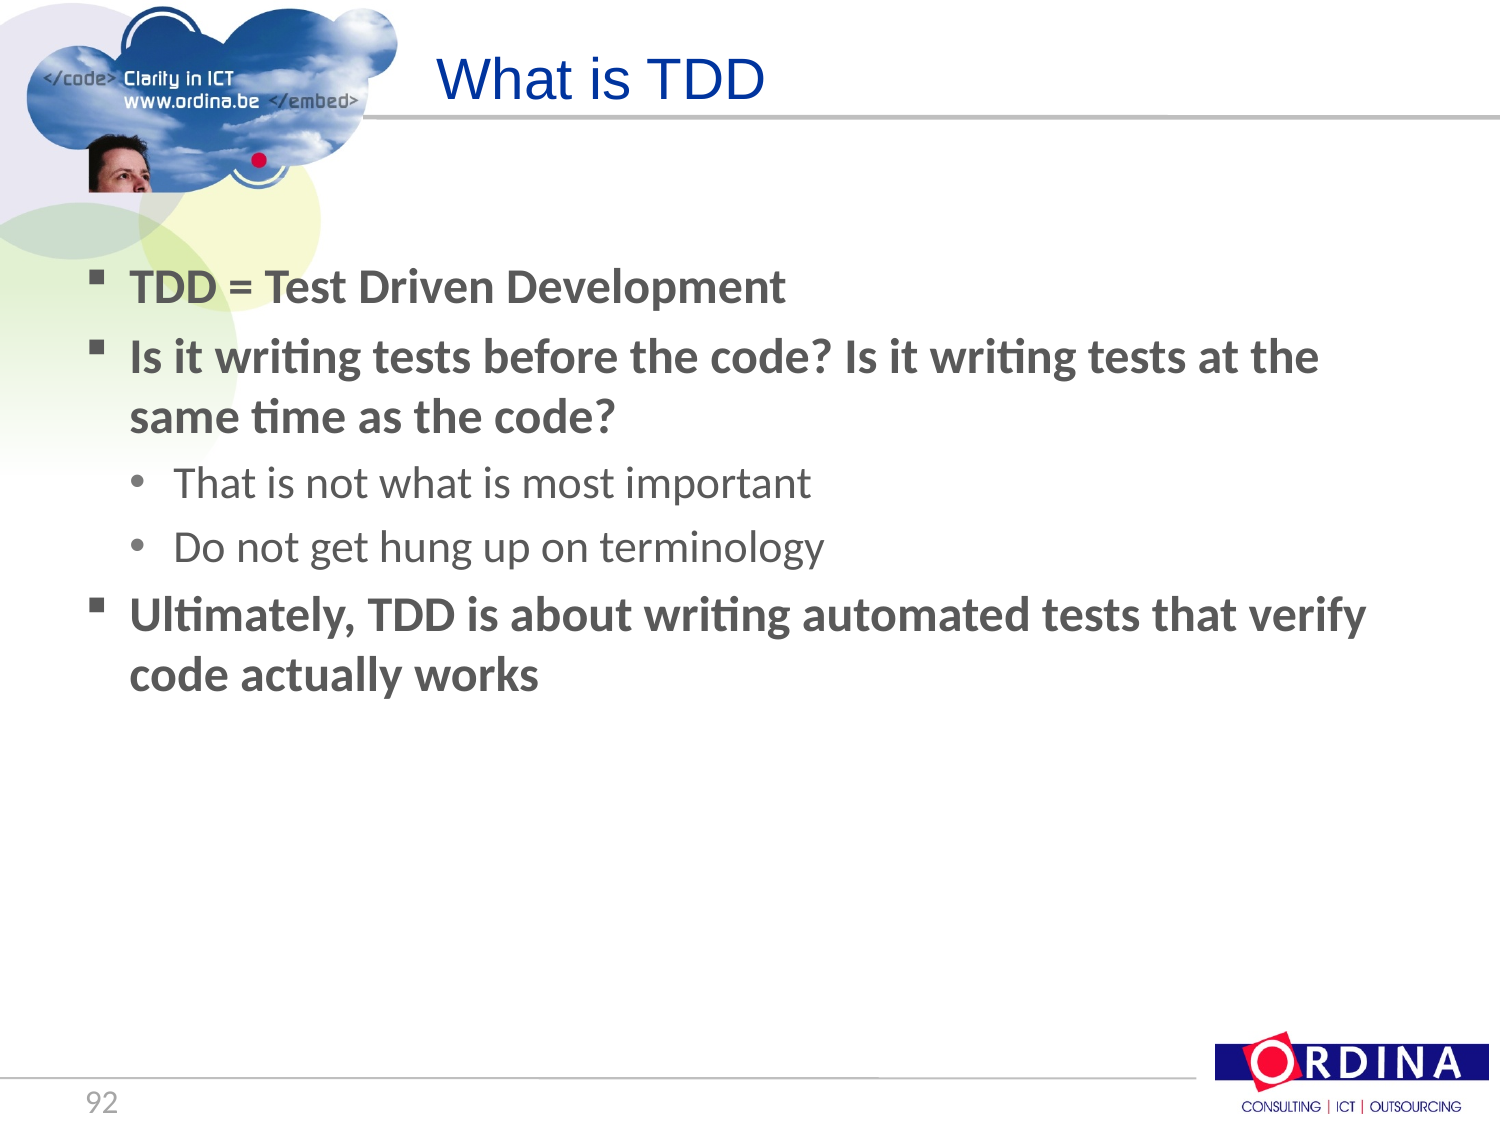

# What is TDD
TDD = Test Driven Development
Is it writing tests before the code? Is it writing tests at the same time as the code?
That is not what is most important
Do not get hung up on terminology
Ultimately, TDD is about writing automated tests that verify code actually works
92